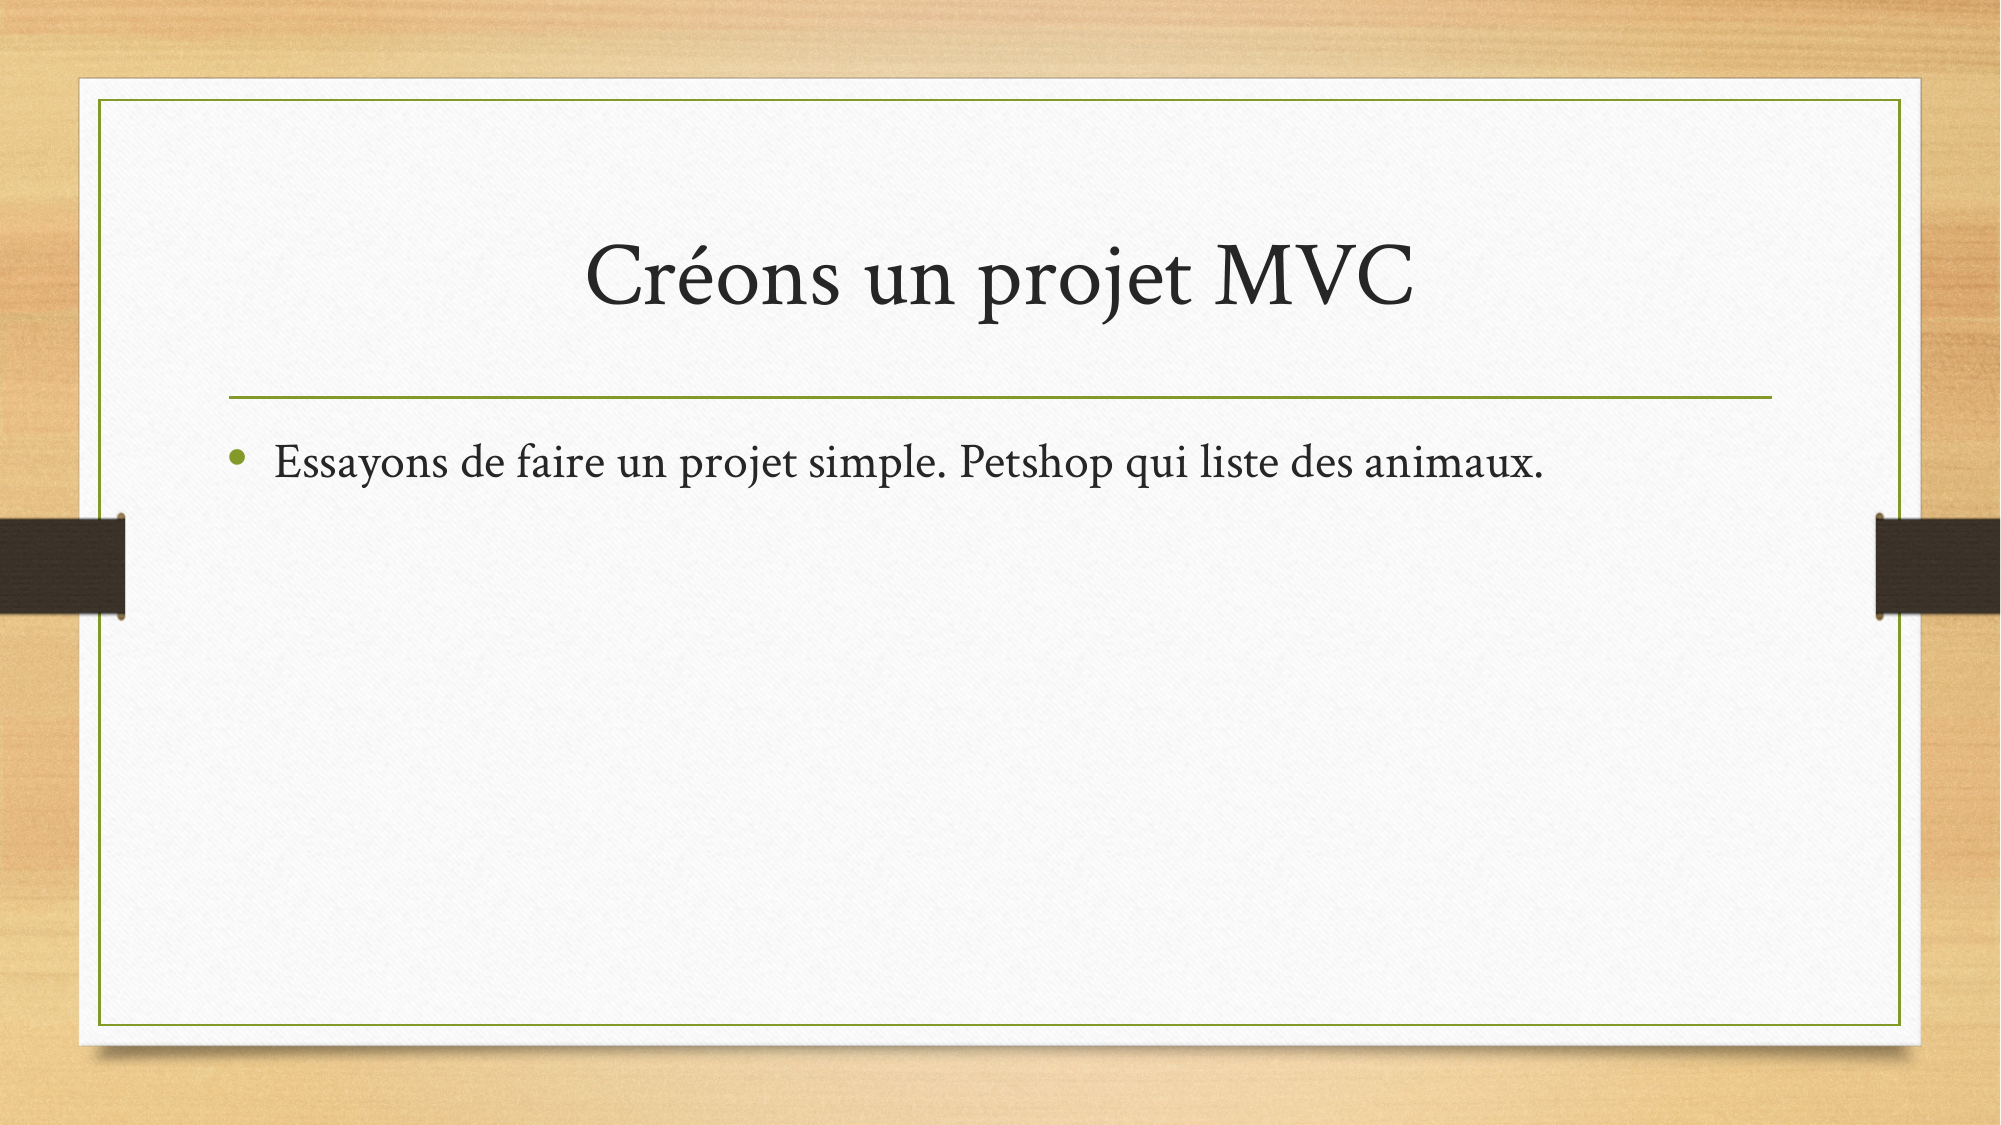

# Créons un projet MVC
Essayons de faire un projet simple. Petshop qui liste des animaux.